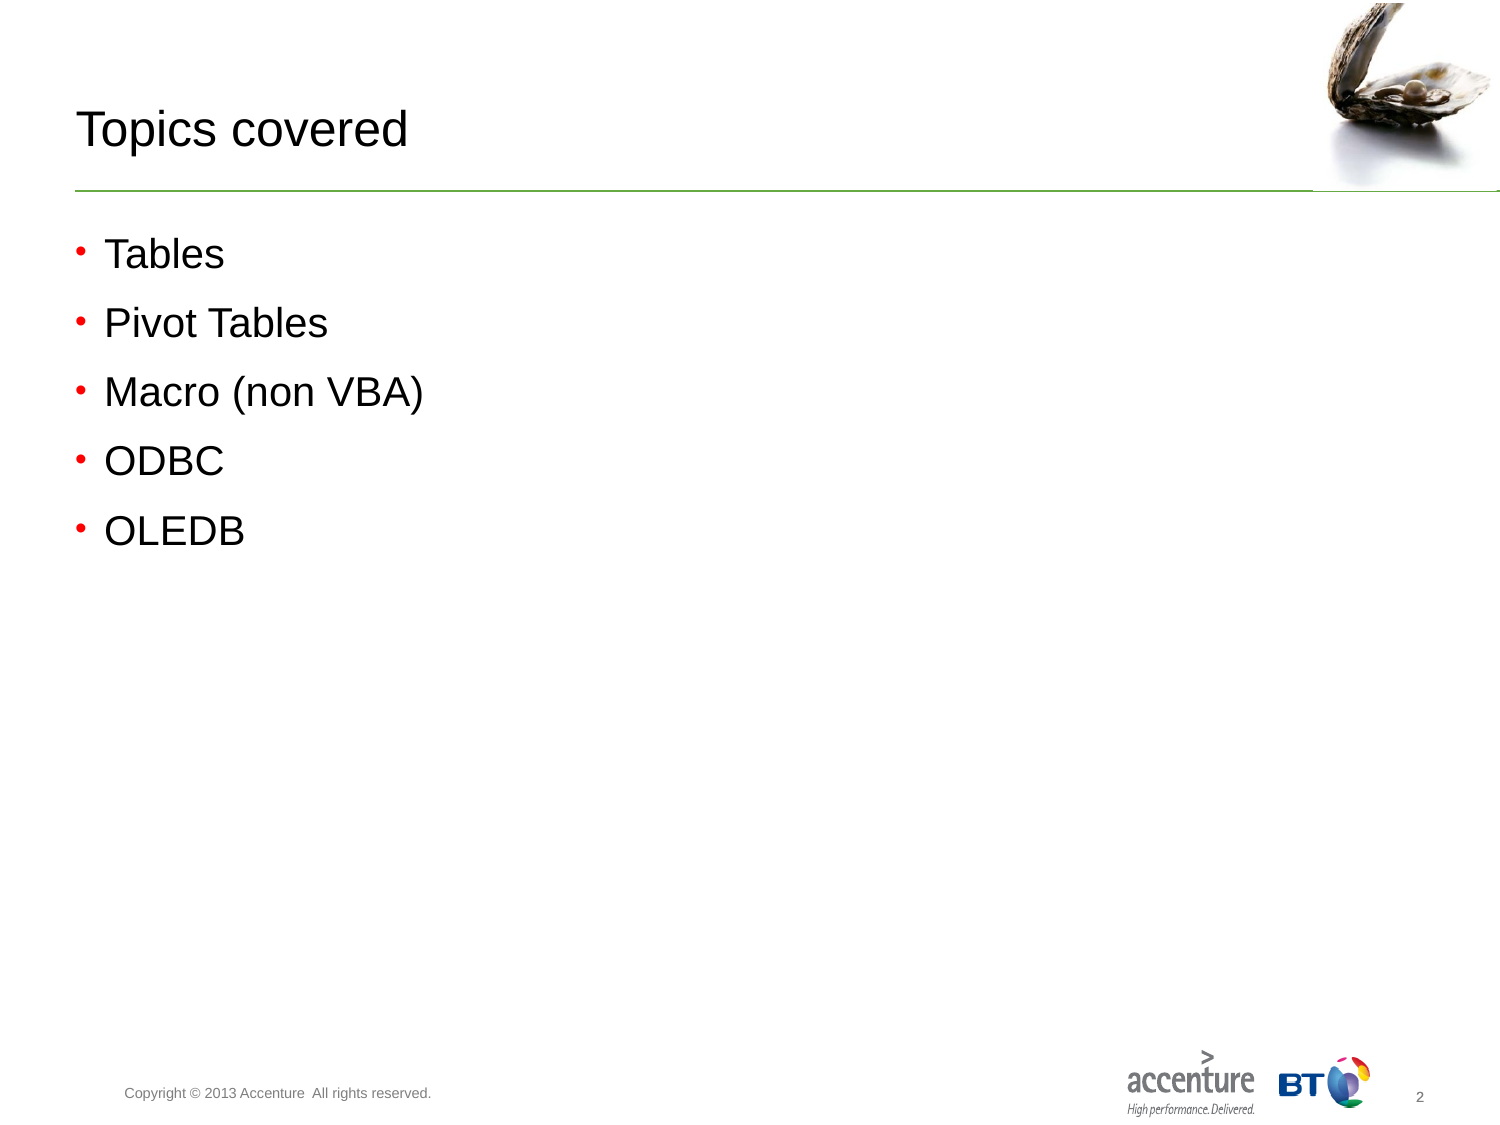

# Topics covered
Tables
Pivot Tables
Macro (non VBA)
ODBC
OLEDB